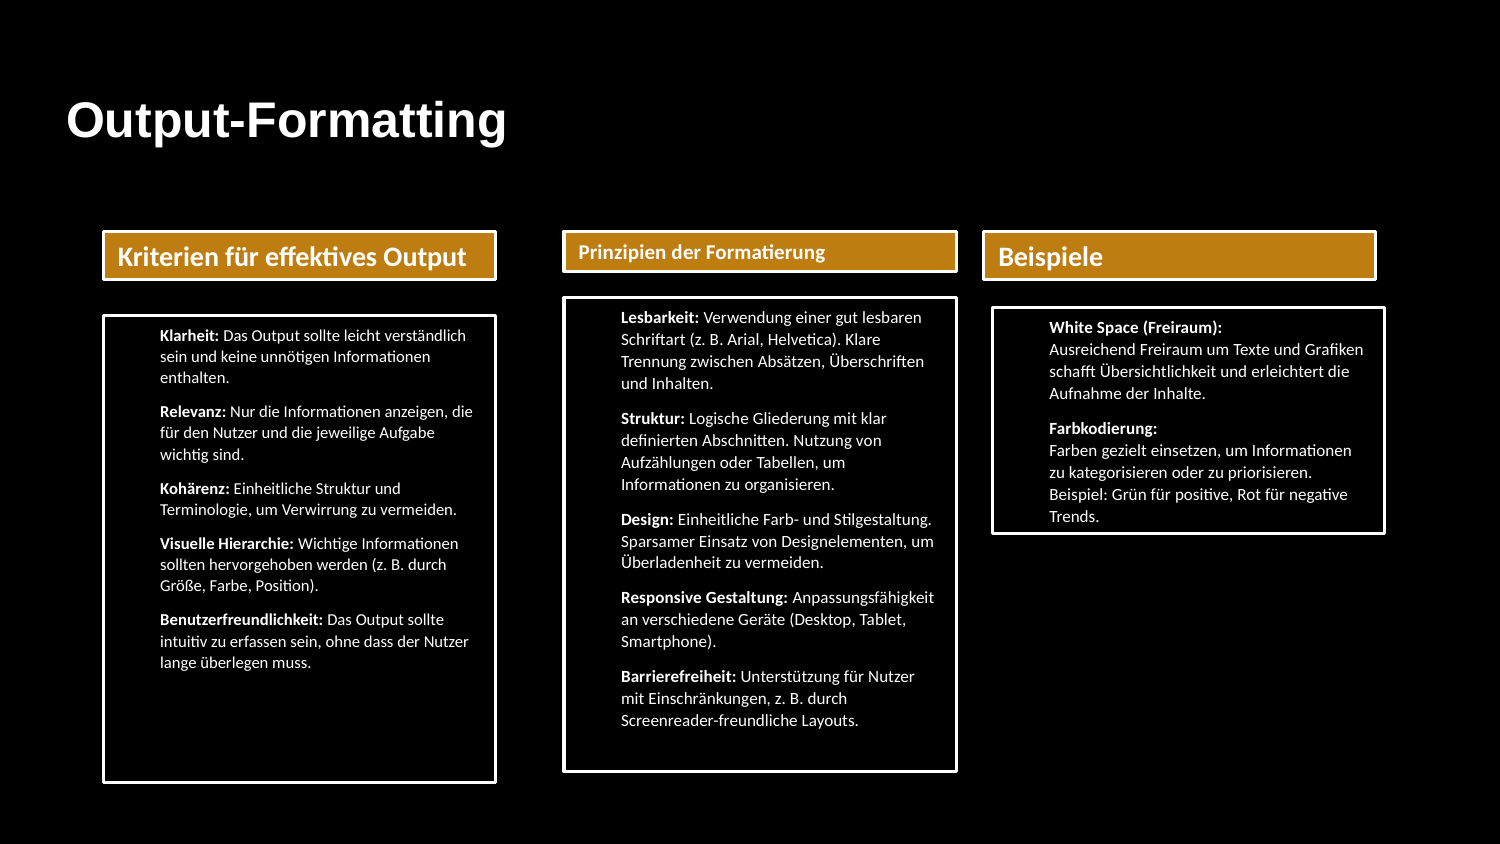

# Output-Formatting
Kriterien für effektives Output
Prinzipien der Formatierung
Beispiele
Lesbarkeit: Verwendung einer gut lesbaren Schriftart (z. B. Arial, Helvetica). Klare Trennung zwischen Absätzen, Überschriften und Inhalten.
Struktur: Logische Gliederung mit klar definierten Abschnitten. Nutzung von Aufzählungen oder Tabellen, um Informationen zu organisieren.
Design: Einheitliche Farb- und Stilgestaltung. Sparsamer Einsatz von Designelementen, um Überladenheit zu vermeiden.
Responsive Gestaltung: Anpassungsfähigkeit an verschiedene Geräte (Desktop, Tablet, Smartphone).
Barrierefreiheit: Unterstützung für Nutzer mit Einschränkungen, z. B. durch Screenreader-freundliche Layouts.

White Space (Freiraum):
Ausreichend Freiraum um Texte und Grafiken schafft Übersichtlichkeit und erleichtert die Aufnahme der Inhalte.
Farbkodierung:
Farben gezielt einsetzen, um Informationen zu kategorisieren oder zu priorisieren. Beispiel: Grün für positive, Rot für negative Trends.
Klarheit: Das Output sollte leicht verständlich sein und keine unnötigen Informationen enthalten.
Relevanz: Nur die Informationen anzeigen, die für den Nutzer und die jeweilige Aufgabe wichtig sind.
Kohärenz: Einheitliche Struktur und Terminologie, um Verwirrung zu vermeiden.
Visuelle Hierarchie: Wichtige Informationen sollten hervorgehoben werden (z. B. durch Größe, Farbe, Position).
Benutzerfreundlichkeit: Das Output sollte intuitiv zu erfassen sein, ohne dass der Nutzer lange überlegen muss.